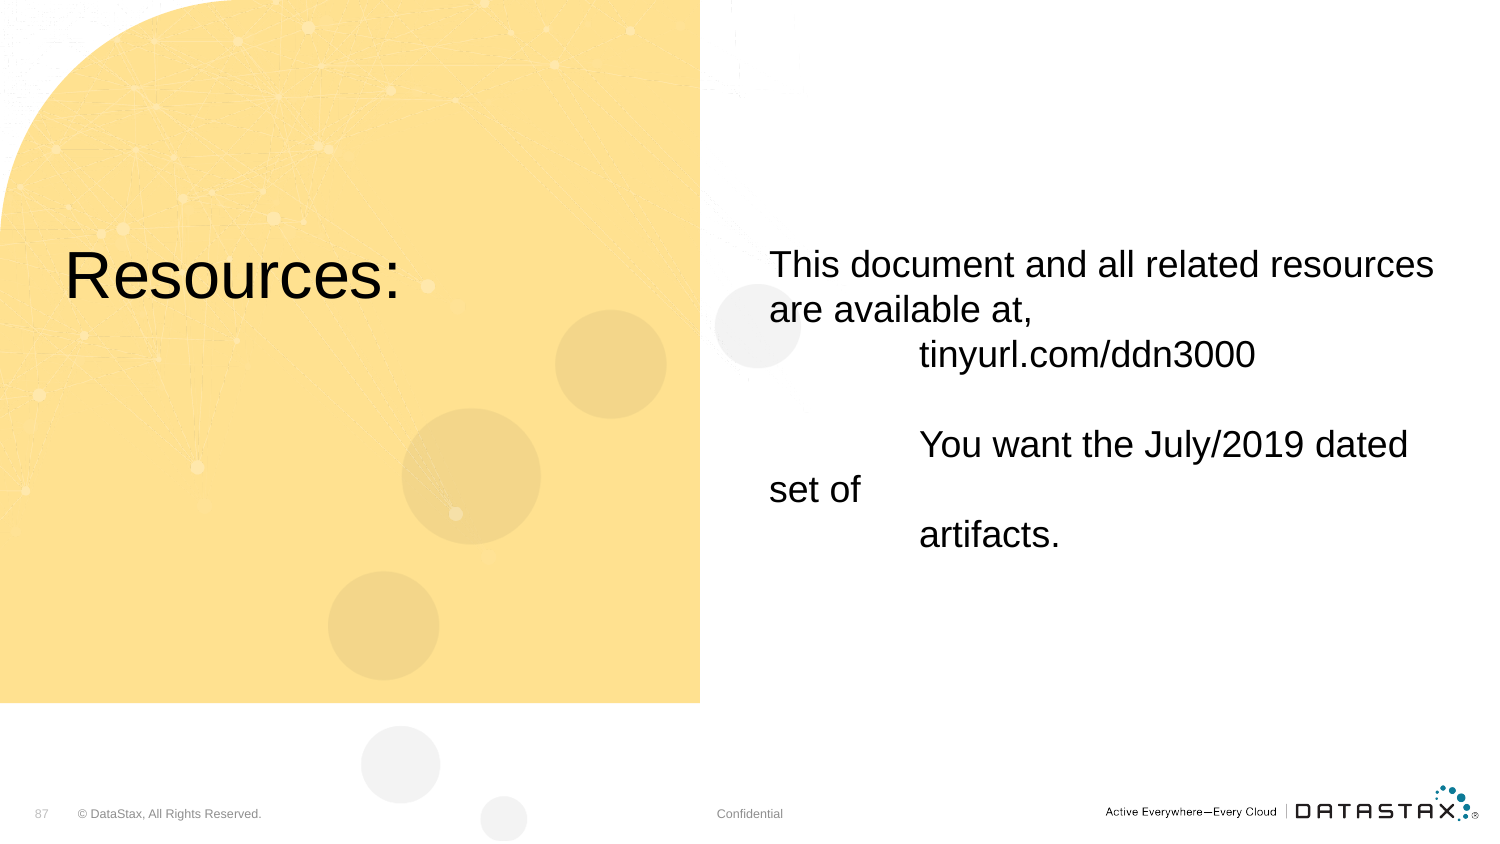

Resources:
This document and all related resources are available at,
	tinyurl.com/ddn3000

	You want the July/2019 dated set of
	artifacts.

Confidential
87
© DataStax, All Rights Reserved.